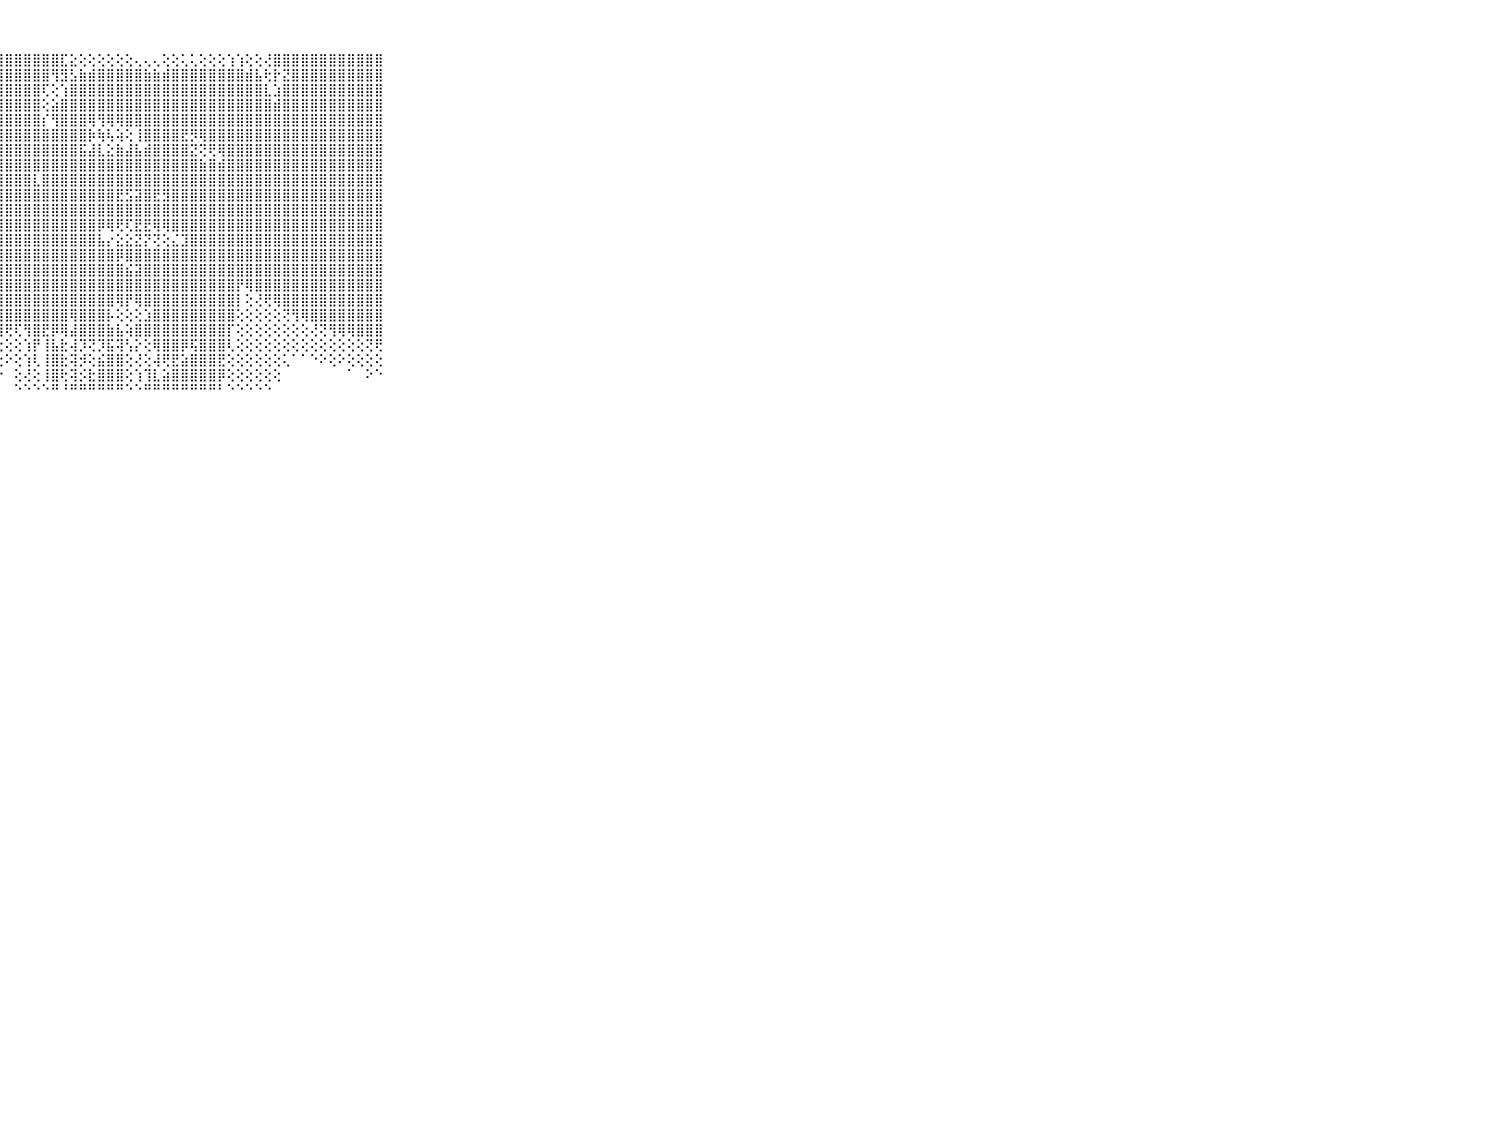

⠀⠀⠀⠀⠀⠀⠀⠀⠀⠀⠀⣿⣿⣿⣿⣿⣿⣿⣿⣿⣿⣿⣿⣿⣿⣿⣿⣿⣿⣿⣿⣿⣿⣿⣏⣕⢕⢕⢕⢕⢕⢕⢄⢄⢄⢕⢕⢅⢅⢕⢕⢕⢱⢱⢕⢕⢜⣿⣿⣿⣿⣿⣿⣿⣿⣿⣿⣿⣿⠀⠀⠀⠀⠀⠀⠀⠀⠀⠀⠀⠀
⠀⠀⠀⠀⠀⠀⠀⠀⠀⠀⠀⣿⣿⣿⣿⣿⣿⣿⣿⣿⣿⣿⣿⣿⣿⣿⣿⣿⣿⣿⣿⣿⣿⢻⣻⣣⣷⣾⣿⣿⣿⣿⣿⣷⣷⣾⣿⣿⣿⣿⣿⣿⣿⣿⣾⣧⢗⡗⣝⣿⣿⣿⣿⣿⣿⣿⣿⣿⣿⠀⠀⠀⠀⠀⠀⠀⠀⠀⠀⠀⠀
⠀⠀⠀⠀⠀⠀⠀⠀⠀⠀⠀⣿⣿⣿⣿⣿⣿⣿⣿⣿⣿⣿⣿⣿⣿⣿⣿⣿⣿⣿⣿⣿⢏⢕⢱⣿⣿⣿⣿⣿⣿⣿⣿⣿⣿⣿⣿⣿⣿⣿⣿⣿⣿⣿⣿⣿⣇⣱⣿⣿⣿⣿⣿⣿⣿⣿⣿⣿⣿⠀⠀⠀⠀⠀⠀⠀⠀⠀⠀⠀⠀
⠀⠀⠀⠀⠀⠀⠀⠀⠀⠀⠀⣿⣿⣿⣿⣿⣿⣿⣿⣿⣿⣿⣿⣿⣿⣿⣿⣿⣿⣿⣿⣿⢕⣵⣿⣿⣿⣿⣿⣿⣿⣿⣿⣿⣿⣿⣿⣿⣿⣿⣿⣿⣿⣿⣿⣿⣿⣾⣿⣿⣿⣿⣿⣿⣿⣿⣿⣿⣿⠀⠀⠀⠀⠀⠀⠀⠀⠀⠀⠀⠀
⠀⠀⠀⠀⠀⠀⠀⠀⠀⠀⠀⣿⣿⣿⣿⣿⣿⣿⣿⣿⣿⣿⣿⣿⣿⣿⣿⣿⣿⣿⣿⣿⡎⢻⣿⣿⣿⢿⢻⢿⢿⣿⣿⣿⣿⣿⣿⣿⣿⣿⣿⣿⣿⣿⣿⣿⣿⣿⣿⣿⣿⣿⣿⣿⣿⣿⣿⣿⣿⠀⠀⠀⠀⠀⠀⠀⠀⠀⠀⠀⠀
⠀⠀⠀⠀⠀⠀⠀⠀⠀⠀⠀⣿⣿⣿⣿⣿⣿⣿⣿⣿⣿⣿⣿⣿⣿⣿⣿⣿⣿⣿⣿⣿⣿⣿⣿⣿⣿⡷⢷⢧⢵⢕⢸⣿⣿⣿⣿⣟⡻⢿⣿⣿⣿⣿⣿⣿⣿⣿⣿⣿⣿⣿⣿⣿⣿⣿⣿⣿⣿⠀⠀⠀⠀⠀⠀⠀⠀⠀⠀⠀⠀
⠀⠀⠀⠀⠀⠀⠀⠀⠀⠀⠀⣿⣿⣿⣿⣿⣿⣿⣿⣿⣿⣿⣿⣿⣿⣿⣿⣿⣿⣿⣿⣿⣿⣿⣿⣿⣯⣼⣇⣕⣷⣼⣧⣾⣿⣿⣿⣿⣝⢝⢟⢿⣿⣿⣿⣿⣿⣿⣿⣿⣿⣿⣿⣿⣿⣿⣿⣿⣿⠀⠀⠀⠀⠀⠀⠀⠀⠀⠀⠀⠀
⠀⠀⠀⠀⠀⠀⠀⠀⠀⠀⠀⣿⣿⣿⣿⣿⣿⣿⣿⣿⣿⣿⣿⣿⣿⣿⣿⣿⣿⣿⣿⣿⣿⣿⣿⣿⣿⣿⣿⣿⣿⣿⣿⣿⣿⣿⣿⣿⣿⣷⣿⣾⣿⣿⣿⣿⣿⣿⣿⣿⣿⣿⣿⣿⣿⣿⣿⣿⣿⠀⠀⠀⠀⠀⠀⠀⠀⠀⠀⠀⠀
⠀⠀⠀⠀⠀⠀⠀⠀⠀⠀⠀⣿⣿⣿⣿⣿⣿⣿⣿⣿⣿⣿⣿⣿⣿⣿⣿⣿⣿⣿⣿⣇⣿⣿⣿⣿⣿⣿⣿⣿⣿⣿⣿⣿⣿⣿⣿⣿⣿⣿⣿⣿⣿⣿⣿⣿⣿⣿⣿⣿⣿⣿⣿⣿⣿⣿⣿⣿⣿⠀⠀⠀⠀⠀⠀⠀⠀⠀⠀⠀⠀
⠀⠀⠀⠀⠀⠀⠀⠀⠀⠀⠀⣿⣿⣿⣿⣿⣿⣿⣿⣿⣿⣿⣿⣿⣿⣿⣿⣿⣿⣿⣿⣿⣿⣿⣿⣿⣿⣿⣿⣿⣟⣫⣽⣿⣟⣻⣿⣿⣿⣿⣿⣿⣿⣿⣿⣿⣿⣿⣿⣿⣿⣿⣿⣿⣿⣿⣿⣿⣿⠀⠀⠀⠀⠀⠀⠀⠀⠀⠀⠀⠀
⠀⠀⠀⠀⠀⠀⠀⠀⠀⠀⠀⣿⣿⣿⣿⣿⣿⣿⣿⣿⣿⣿⣿⣿⣿⣿⣿⣿⣿⣿⣿⣿⣿⣿⣿⣿⣿⣿⣿⣿⣿⣿⣿⣿⣿⣿⣿⣿⣿⣿⣿⣿⣿⣿⣿⣿⣿⣿⣿⣿⣿⣿⣿⣿⣿⣿⣿⣿⣿⠀⠀⠀⠀⠀⠀⠀⠀⠀⠀⠀⠀
⠀⠀⠀⠀⠀⠀⠀⠀⠀⠀⠀⣿⣿⣿⣿⣿⣿⣿⣿⣿⣿⣿⣿⣿⣿⣿⣿⣿⣿⣿⣿⣿⣿⣿⣿⣿⣿⣿⡿⢿⢟⢏⣟⣟⢿⢿⣿⣿⣿⣿⣿⣿⣿⣿⣿⣿⣿⣿⣿⣿⣿⣿⣿⣿⣿⣿⣿⣿⣿⠀⠀⠀⠀⠀⠀⠀⠀⠀⠀⠀⠀
⠀⠀⠀⠀⠀⠀⠀⠀⠀⠀⠀⣿⣿⣿⣿⣿⣿⣿⣿⣿⣿⣿⣿⣿⣿⣿⣿⣿⣿⣿⣿⣿⣿⣿⣿⣿⣿⣿⣧⡔⣕⣕⣝⡝⢝⢕⣌⣹⣿⣿⣿⣿⣿⣿⣿⣿⣿⣿⣿⣿⣿⣿⣿⣿⣿⣿⣿⣿⣿⠀⠀⠀⠀⠀⠀⠀⠀⠀⠀⠀⠀
⠀⠀⠀⠀⠀⠀⠀⠀⠀⠀⠀⣿⣿⣿⣿⣿⣿⣿⣿⣿⣿⣿⣿⣿⣿⣿⣿⣿⣿⣿⣿⣿⣿⣿⣿⣿⣿⣿⣿⣿⡿⣿⣿⣿⣿⣿⣿⣿⣿⣿⣿⣿⣿⣿⣿⣿⣿⣿⣿⣿⣿⣿⣿⣿⣿⣿⣿⣿⣿⠀⠀⠀⠀⠀⠀⠀⠀⠀⠀⠀⠀
⠀⠀⠀⠀⠀⠀⠀⠀⠀⠀⠀⣿⣿⣿⣿⣿⣿⣿⣿⣿⣿⣿⣿⣿⣿⣿⣿⣿⣿⣿⣿⣿⣿⣿⣿⣿⣿⣿⣿⣿⣿⣮⣽⣿⣿⣿⣿⣿⣿⣿⣿⣿⣿⣿⣿⣿⣿⣿⣿⣿⣿⣿⣿⣿⣿⣿⣿⣿⣿⠀⠀⠀⠀⠀⠀⠀⠀⠀⠀⠀⠀
⠀⠀⠀⠀⠀⠀⠀⠀⠀⠀⠀⣿⣿⣿⣿⣿⣿⣿⣿⣿⣿⣿⣿⣿⣿⣿⣿⣿⣿⣿⣿⣿⣿⣿⣿⣿⣿⣿⣿⣿⣿⣿⣿⣿⣿⣿⣿⣿⣿⣿⣿⣿⣿⡟⢿⣿⣿⣿⣿⣿⣿⣿⣿⣿⣿⣿⣿⣿⣿⠀⠀⠀⠀⠀⠀⠀⠀⠀⠀⠀⠀
⠀⠀⠀⠀⠀⠀⠀⠀⠀⠀⠀⣿⣿⣿⣿⣿⣿⣿⣿⣿⣿⣿⣿⣿⣿⣿⣿⣿⣿⣿⣿⣿⣿⣿⣿⣿⣿⣿⣿⣿⢿⡟⢿⣿⣿⣿⣿⣿⣿⣿⣿⣿⣿⡇⢕⢜⢟⢿⣿⣿⣿⣿⣿⣿⣿⣿⣿⣿⣿⠀⠀⠀⠀⠀⠀⠀⠀⠀⠀⠀⠀
⠀⠀⠀⠀⠀⠀⠀⠀⠀⠀⠀⣿⣿⣿⣿⣿⣿⣿⣿⣿⣿⣿⣿⣿⣿⣿⣿⣿⣿⣿⣿⣿⣿⣿⣿⢿⣿⣿⣿⡧⢕⢕⢕⣱⣿⣿⣿⣿⣿⣿⣿⣿⣿⢕⢕⢕⢕⢕⢝⢻⢿⣿⣿⣿⣿⣿⣿⣿⣿⠀⠀⠀⠀⠀⠀⠀⠀⠀⠀⠀⠀
⠀⠀⠀⠀⠀⠀⠀⠀⠀⠀⠀⣿⣿⣿⣿⣿⣿⣿⣿⣿⣿⣿⣿⣿⣿⣿⣿⢿⢟⢏⢻⣿⣟⡿⢿⣼⣿⣿⣿⣷⣧⢵⣿⣿⣿⣿⣿⣿⣿⣿⣿⣿⡏⢕⢕⢕⢕⢕⢕⢕⢕⢜⢝⢻⢿⢿⣿⣿⣿⠀⠀⠀⠀⠀⠀⠀⠀⠀⠀⠀⠀
⠀⠀⠀⠀⠀⠀⠀⠀⠀⠀⠀⣿⣿⣿⣿⣿⣿⣿⣿⣿⣿⣿⣿⢿⢟⢝⢕⢕⢕⢕⢱⡟⢸⣧⣗⢼⡹⢝⡹⣯⢽⢣⡕⢕⢿⣿⣿⡿⢯⣿⣿⣿⢇⢕⢕⢕⢕⢕⢕⢕⢕⢕⢕⢕⢕⢕⢕⢝⢟⠀⠀⠀⠀⠀⠀⠀⠀⠀⠀⠀⠀
⠀⠀⠀⠀⠀⠀⠀⠀⠀⠀⠀⣿⣿⣿⣿⣿⣿⣿⣿⢿⢟⢏⢕⢕⢕⢕⢕⢕⠕⢕⢱⢇⢸⣿⣗⢽⡺⢕⣮⣿⣿⢕⢜⢕⢼⢟⣟⣵⣿⣿⣿⣟⢕⢕⢕⢕⢕⢕⢅⠁⠁⠑⠕⢕⠕⢕⢕⢕⢕⠀⠀⠀⠀⠀⠀⠀⠀⠀⠀⠀⠀
⠀⠀⠀⠀⠀⠀⠀⠀⠀⠀⠀⣿⣿⣿⣿⢿⢟⢏⢕⢕⢕⢕⢕⢕⠕⢕⠑⠐⠀⢕⢜⢕⢸⣿⢗⢽⡪⣗⣿⣿⣿⢕⢱⢹⣇⣵⣿⣿⣿⣿⣿⡿⢕⢕⢕⢕⢕⢕⠀⠀⠀⠀⠀⠀⠀⠁⠀⠕⠑⠀⠀⠀⠀⠀⠀⠀⠀⠀⠀⠀⠀
⠀⠀⠀⠀⠀⠀⠀⠀⠀⠀⠀⠛⠛⠛⠛⠑⠑⠑⠑⠑⠑⠑⠑⠑⠀⠀⠀⠀⠀⠑⠑⠑⠑⠛⠘⠛⠛⠛⠛⠛⠛⠑⠑⠛⠛⠛⠛⠛⠛⠛⠛⠃⠑⠑⠑⠑⠑⠀⠀⠀⠀⠀⠀⠀⠀⠀⠀⠀⠀⠀⠀⠀⠀⠀⠀⠀⠀⠀⠀⠀⠀